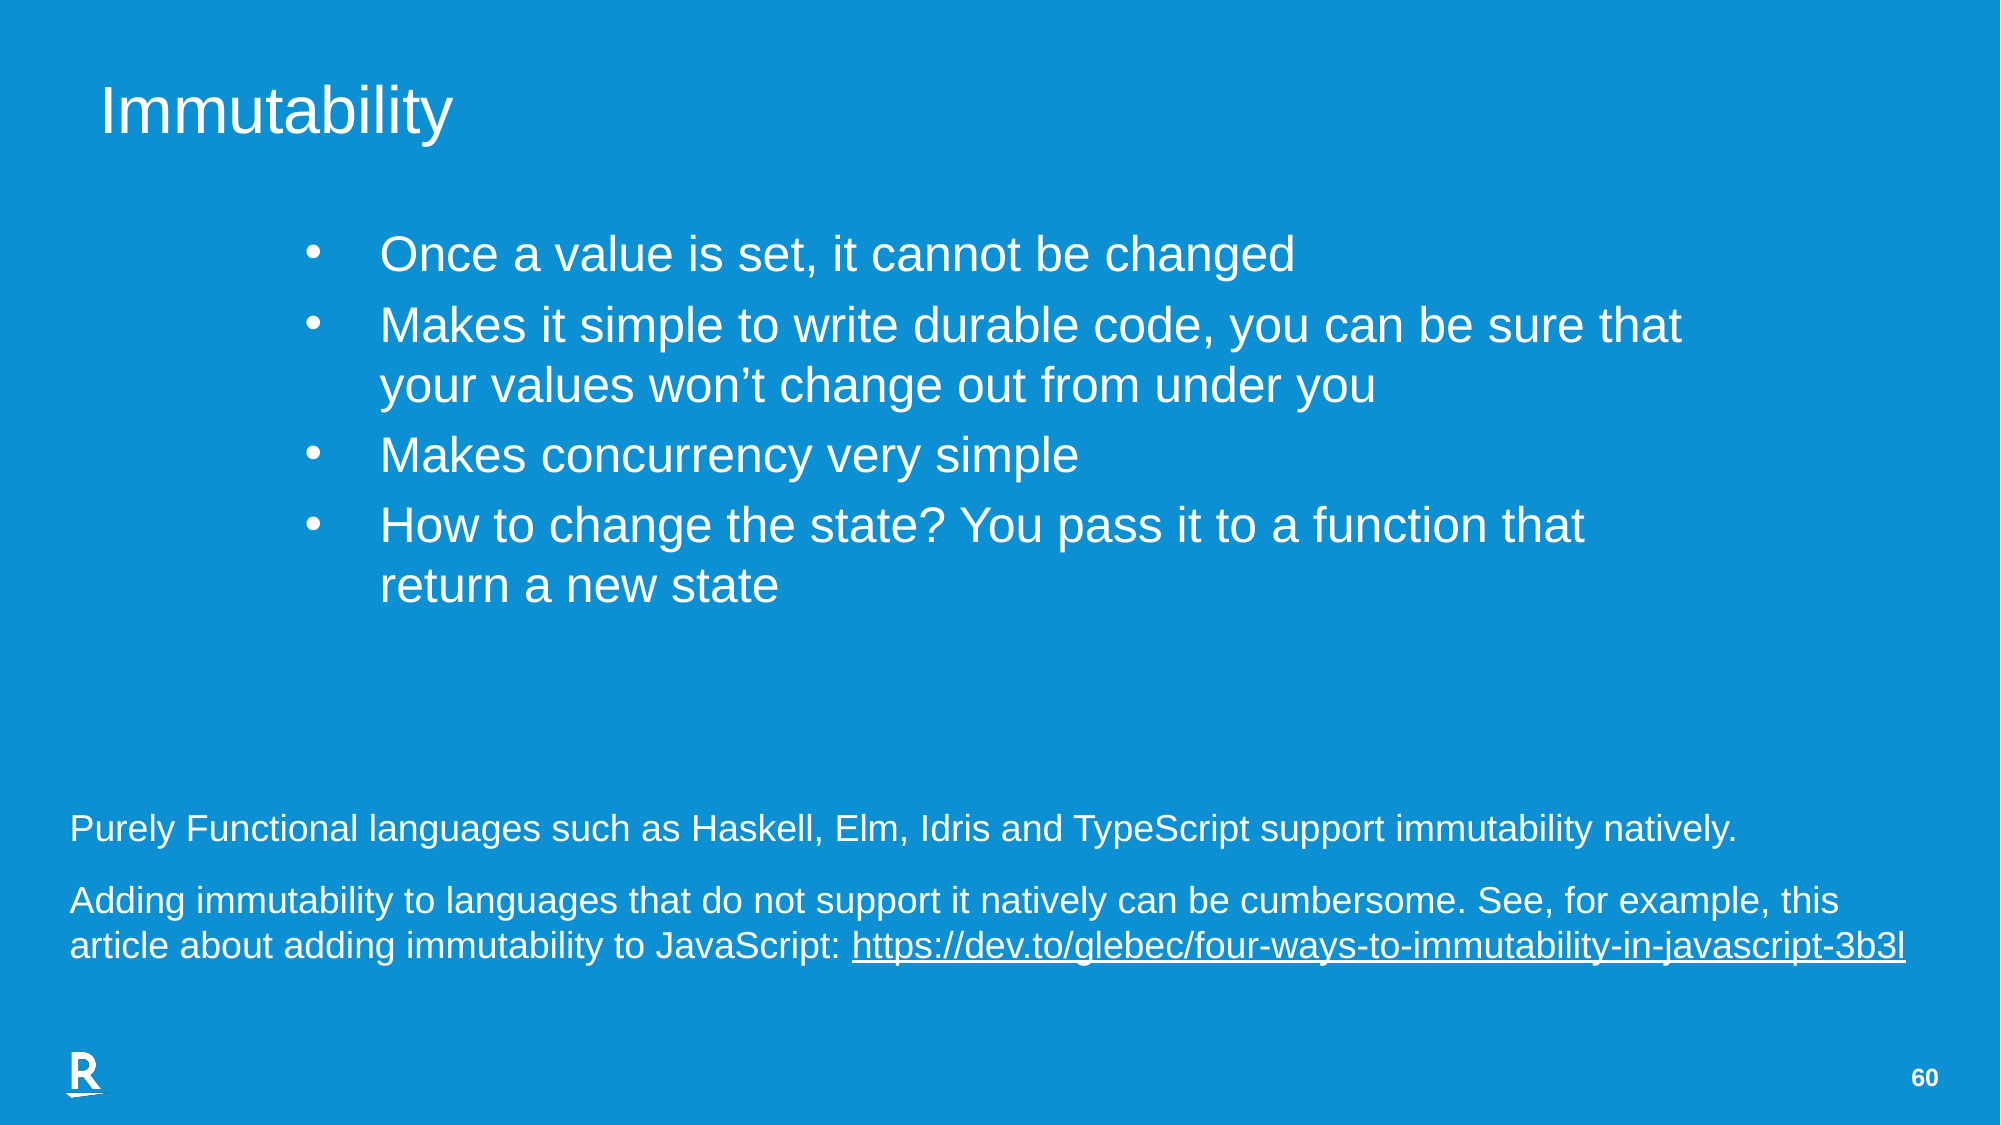

Immutability
Once a value is set, it cannot be changed
Makes it simple to write durable code, you can be sure that your values won’t change out from under you
Makes concurrency very simple
How to change the state? You pass it to a function that return a new state

Purely Functional languages such as Haskell, Elm, Idris and TypeScript support immutability natively.
Adding immutability to languages that do not support it natively can be cumbersome. See, for example, this article about adding immutability to JavaScript: https://dev.to/glebec/four-ways-to-immutability-in-javascript-3b3l